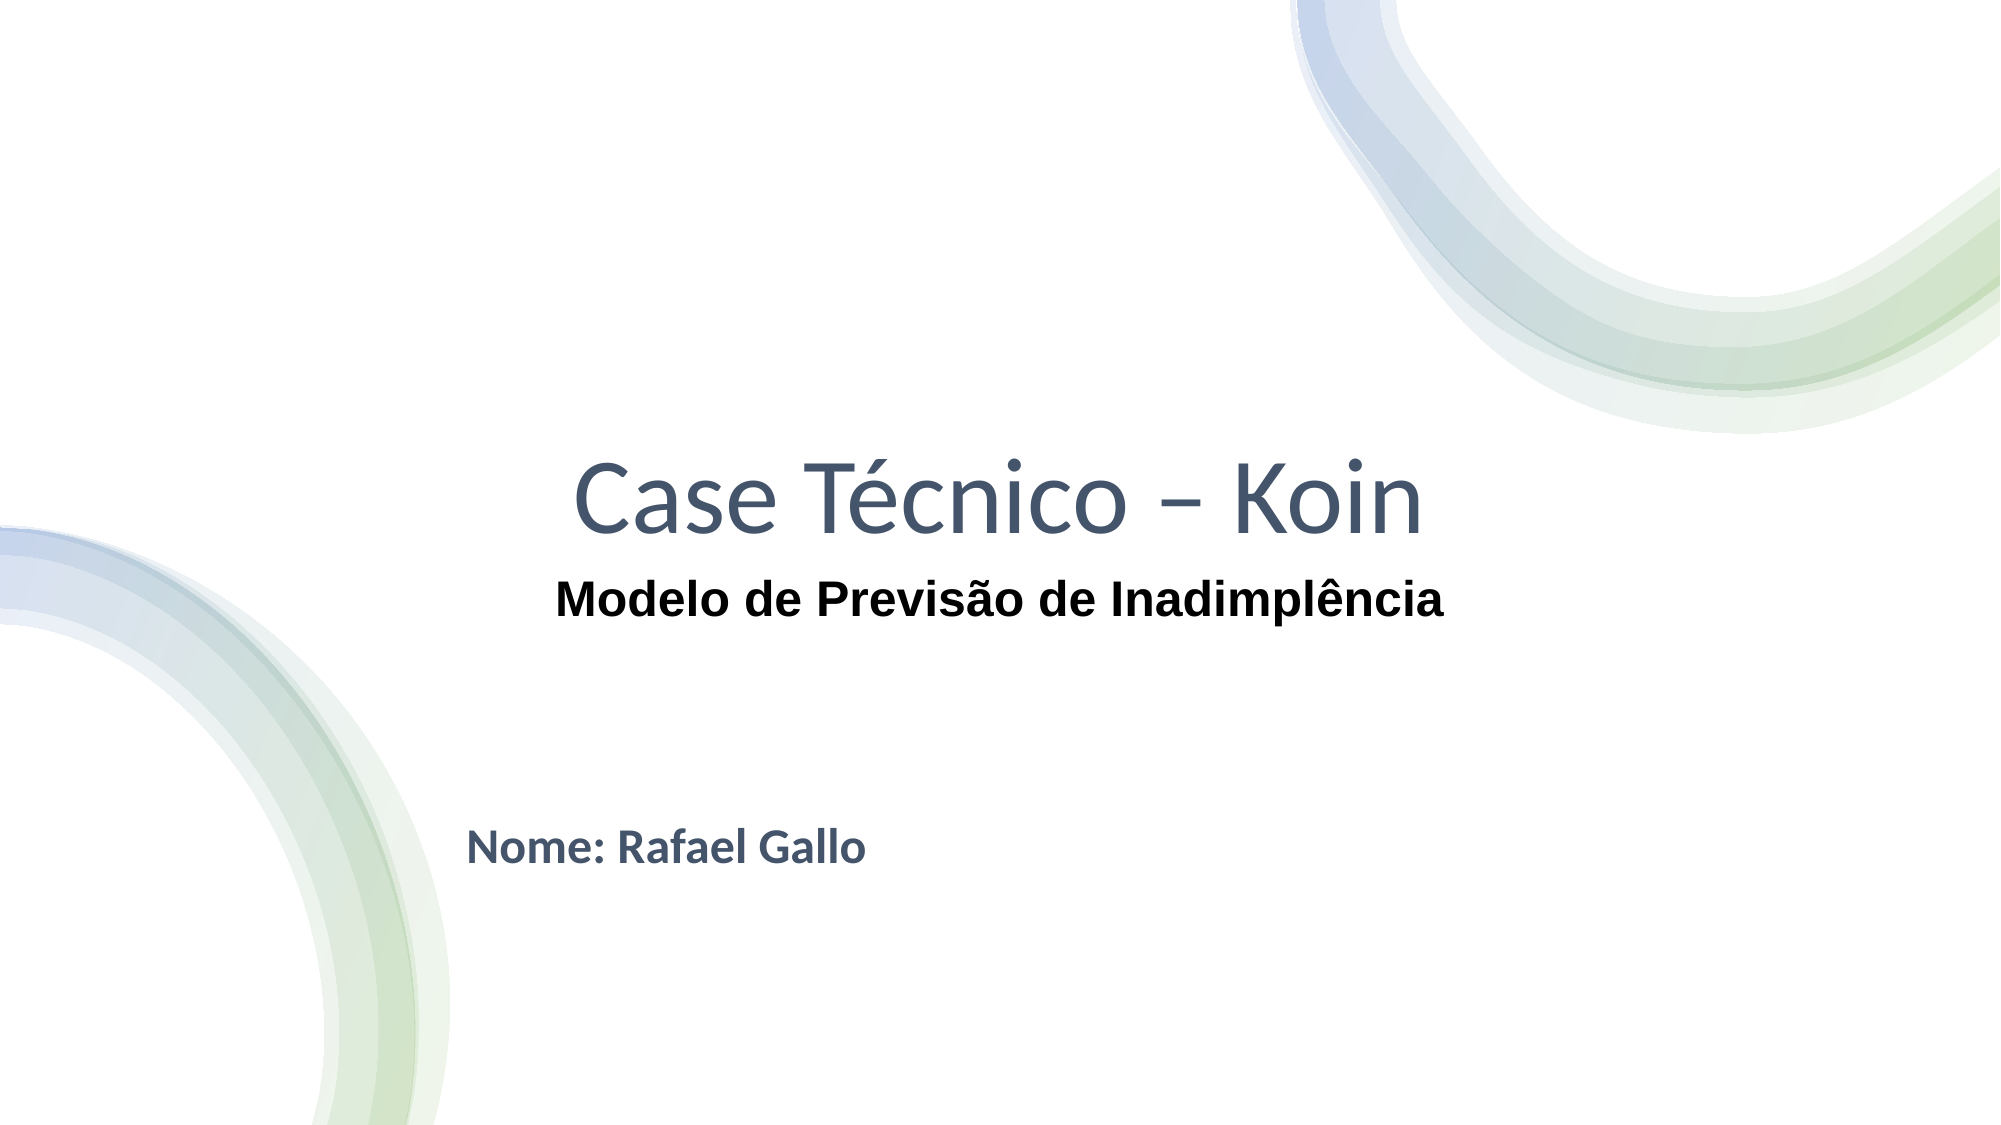

# Case Técnico – Koin
Modelo de Previsão de Inadimplência

Nome: Rafael Gallo